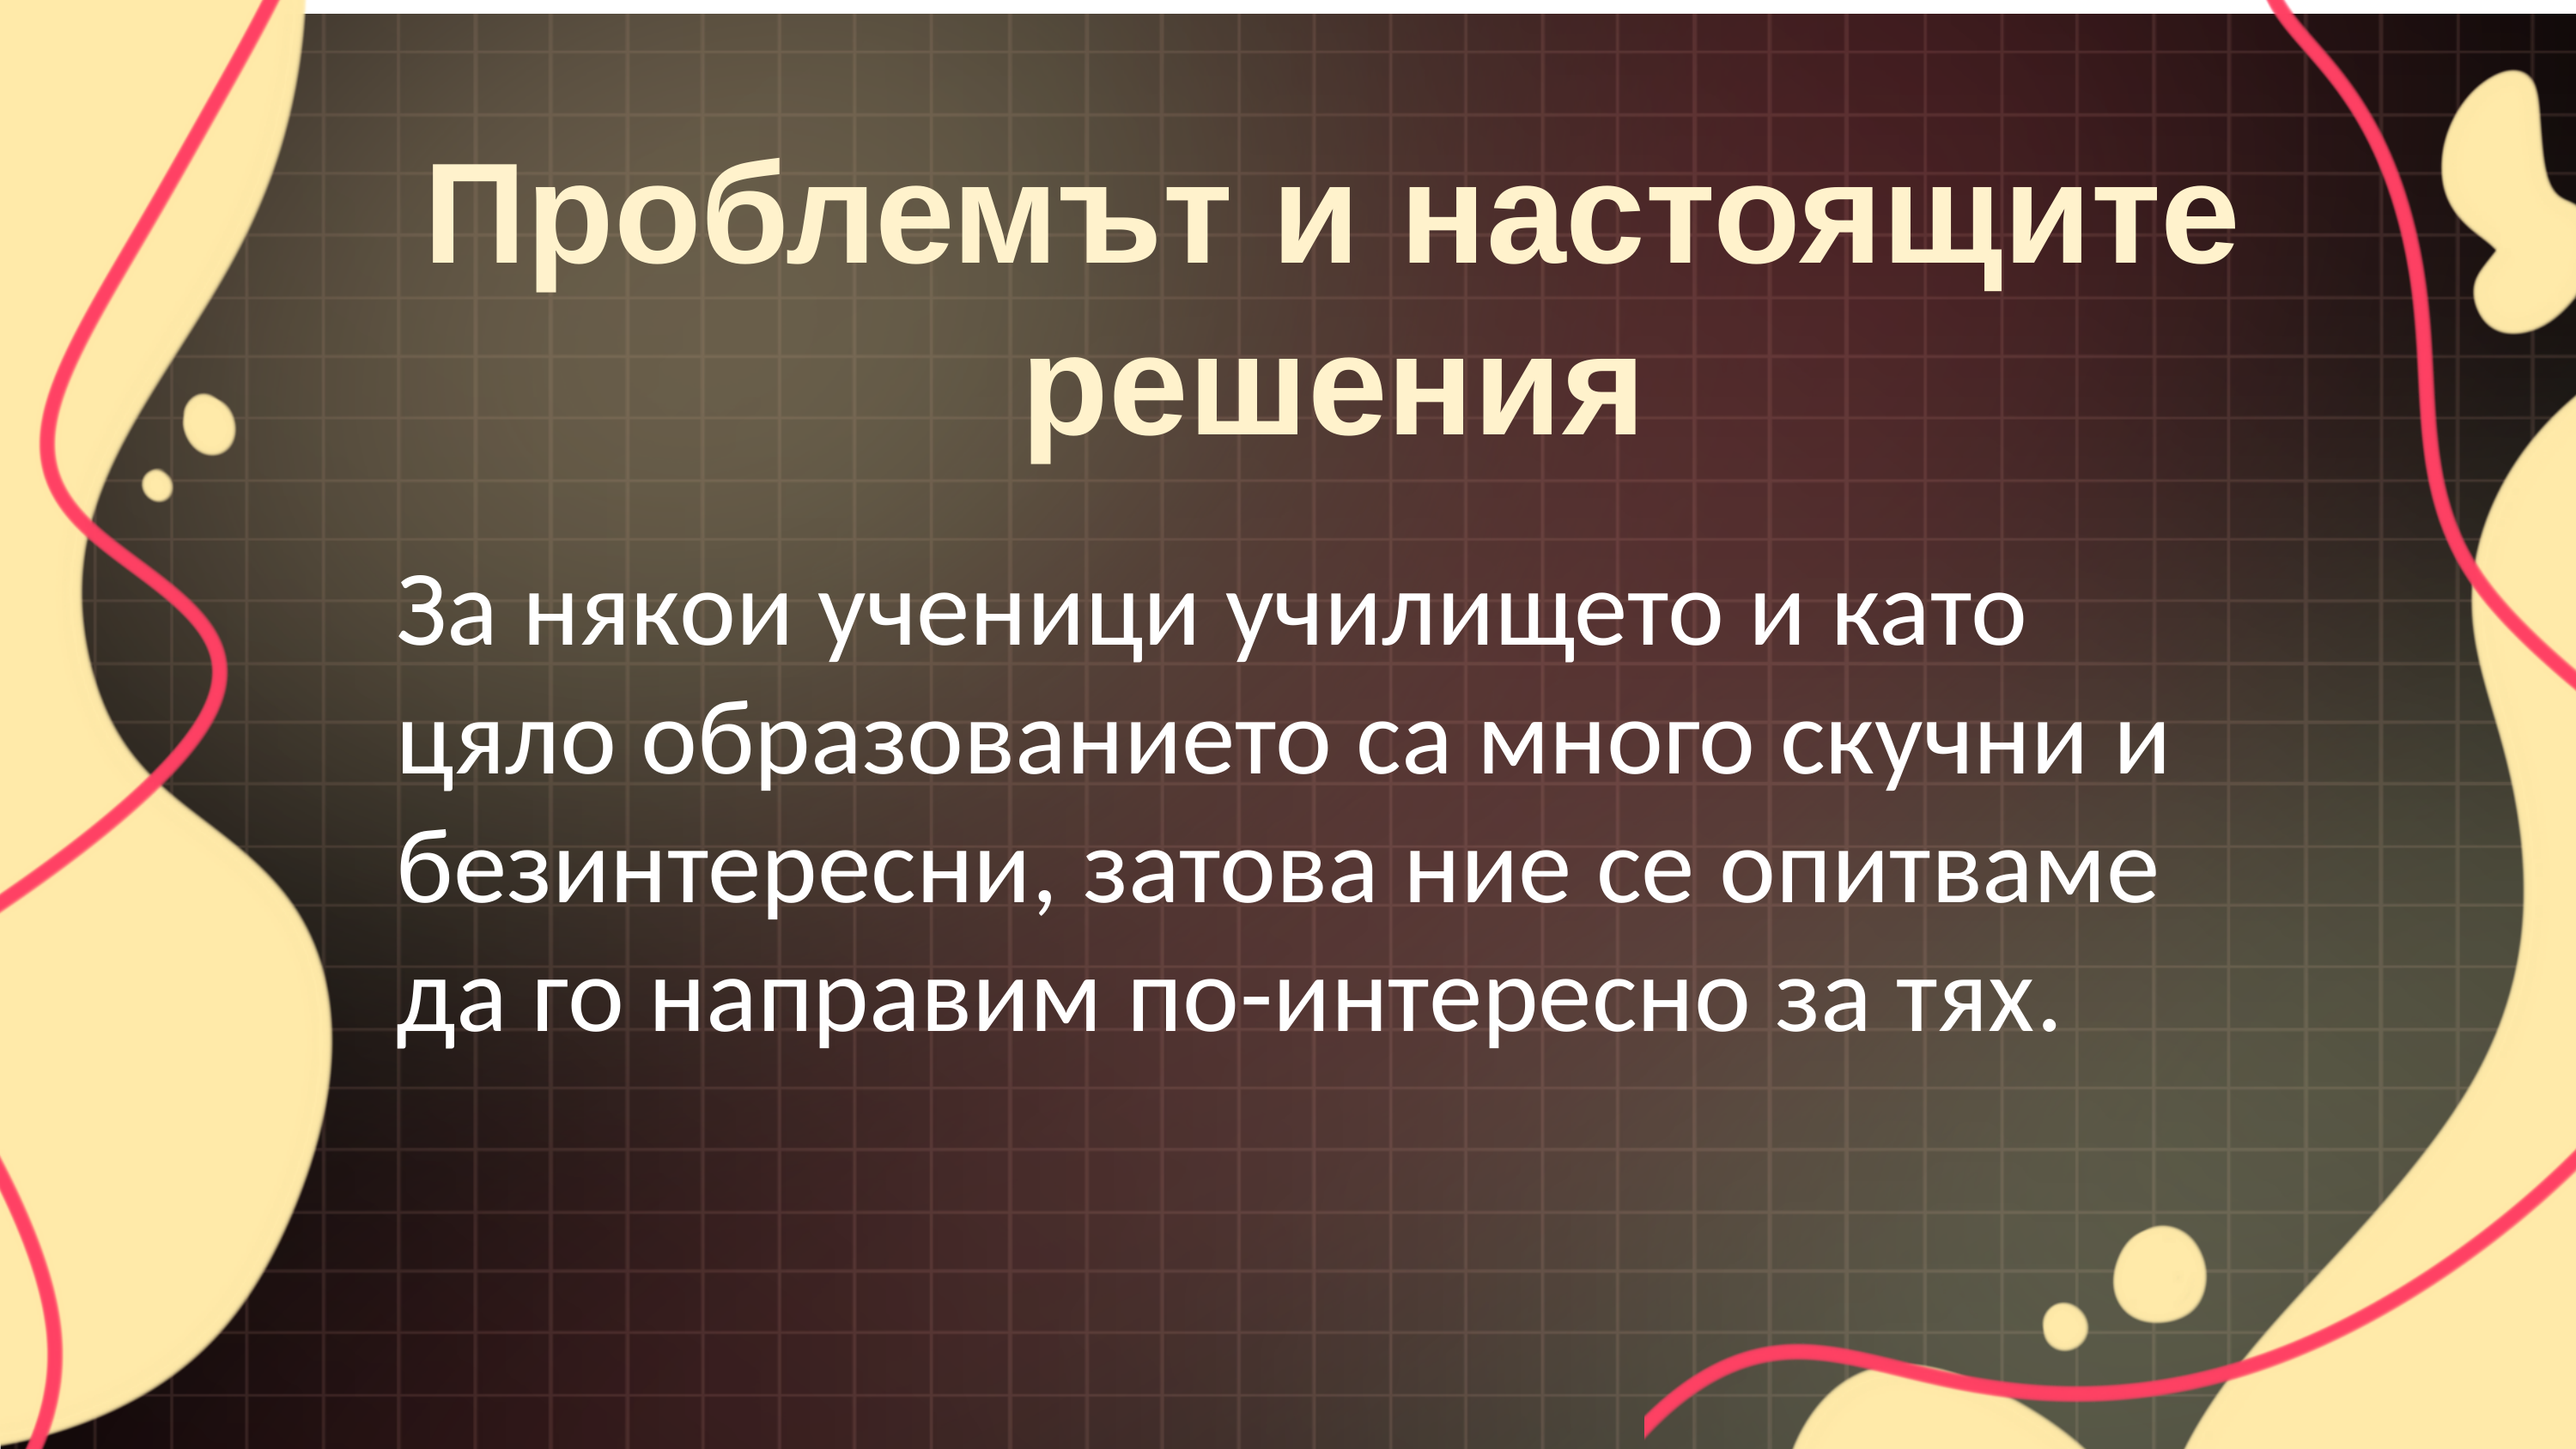

Проблемът и настоящите решения
За някои ученици училището и като цяло образованието са много скучни и безинтересни, затова ние се опитваме да го направим по-интересно за тях.